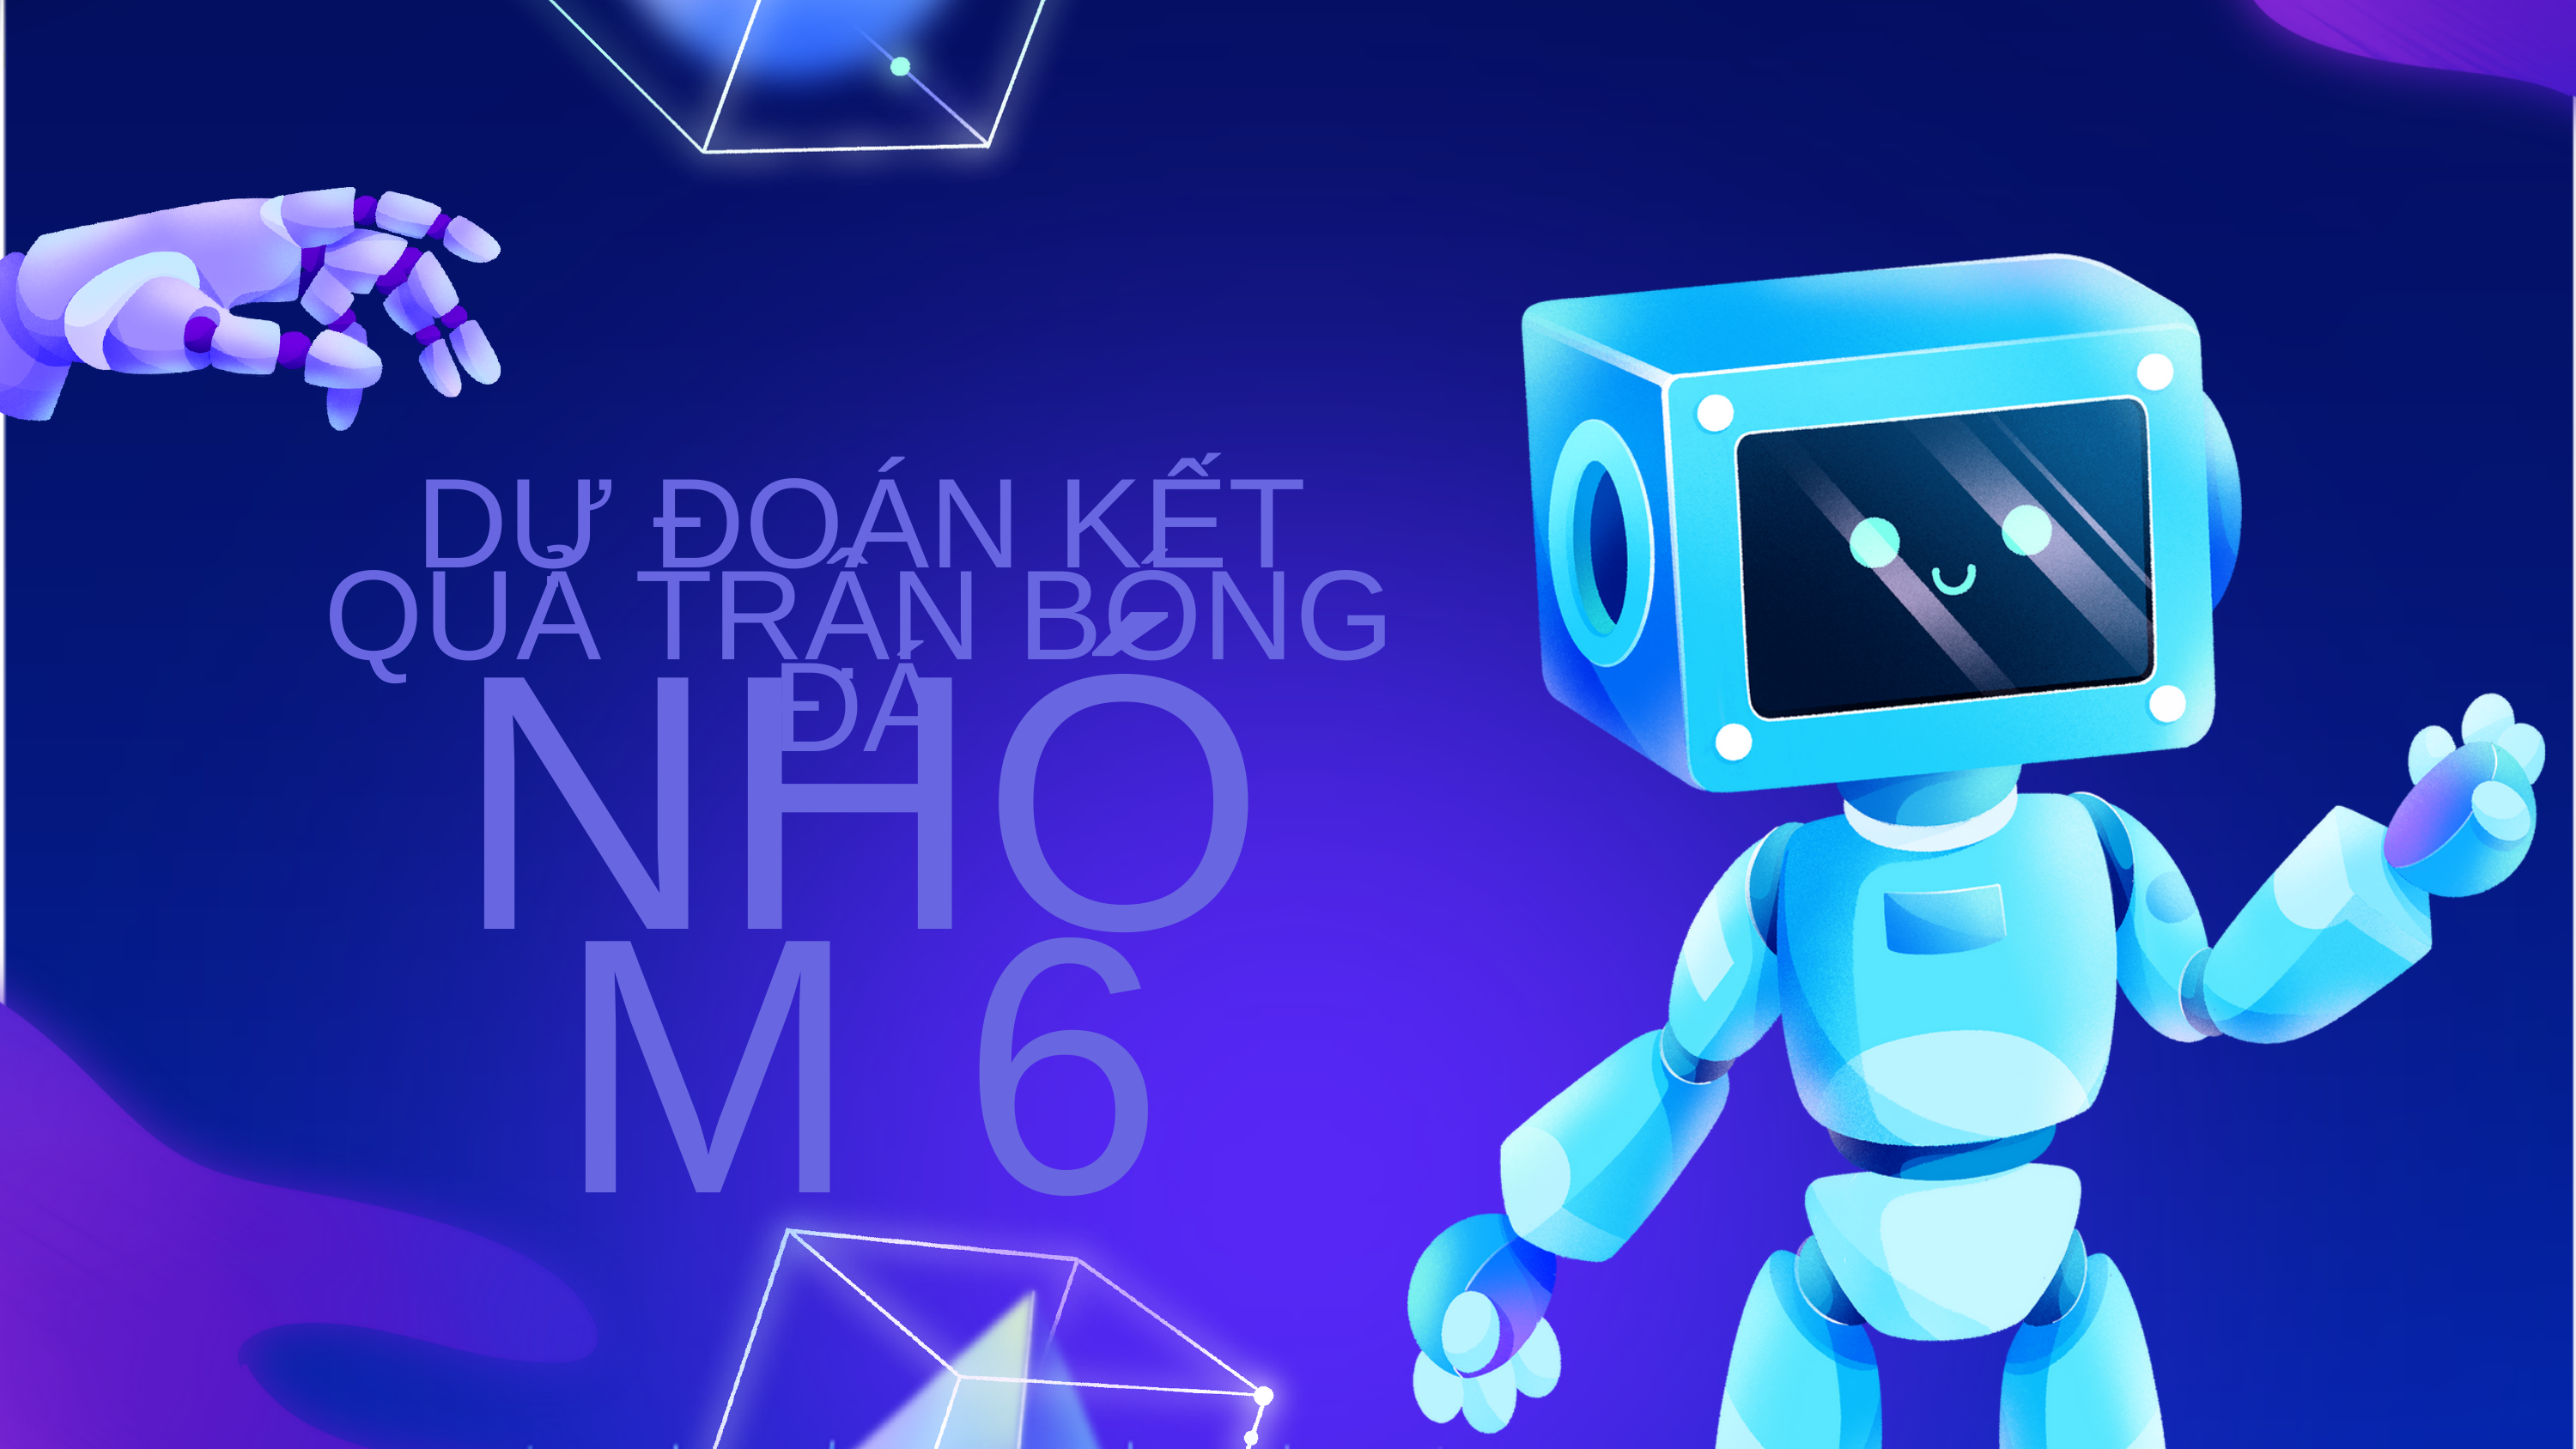

DỰ ĐOÁN KẾT QUẢ TRẬN BÓNG ĐÁ
NHÓM 6